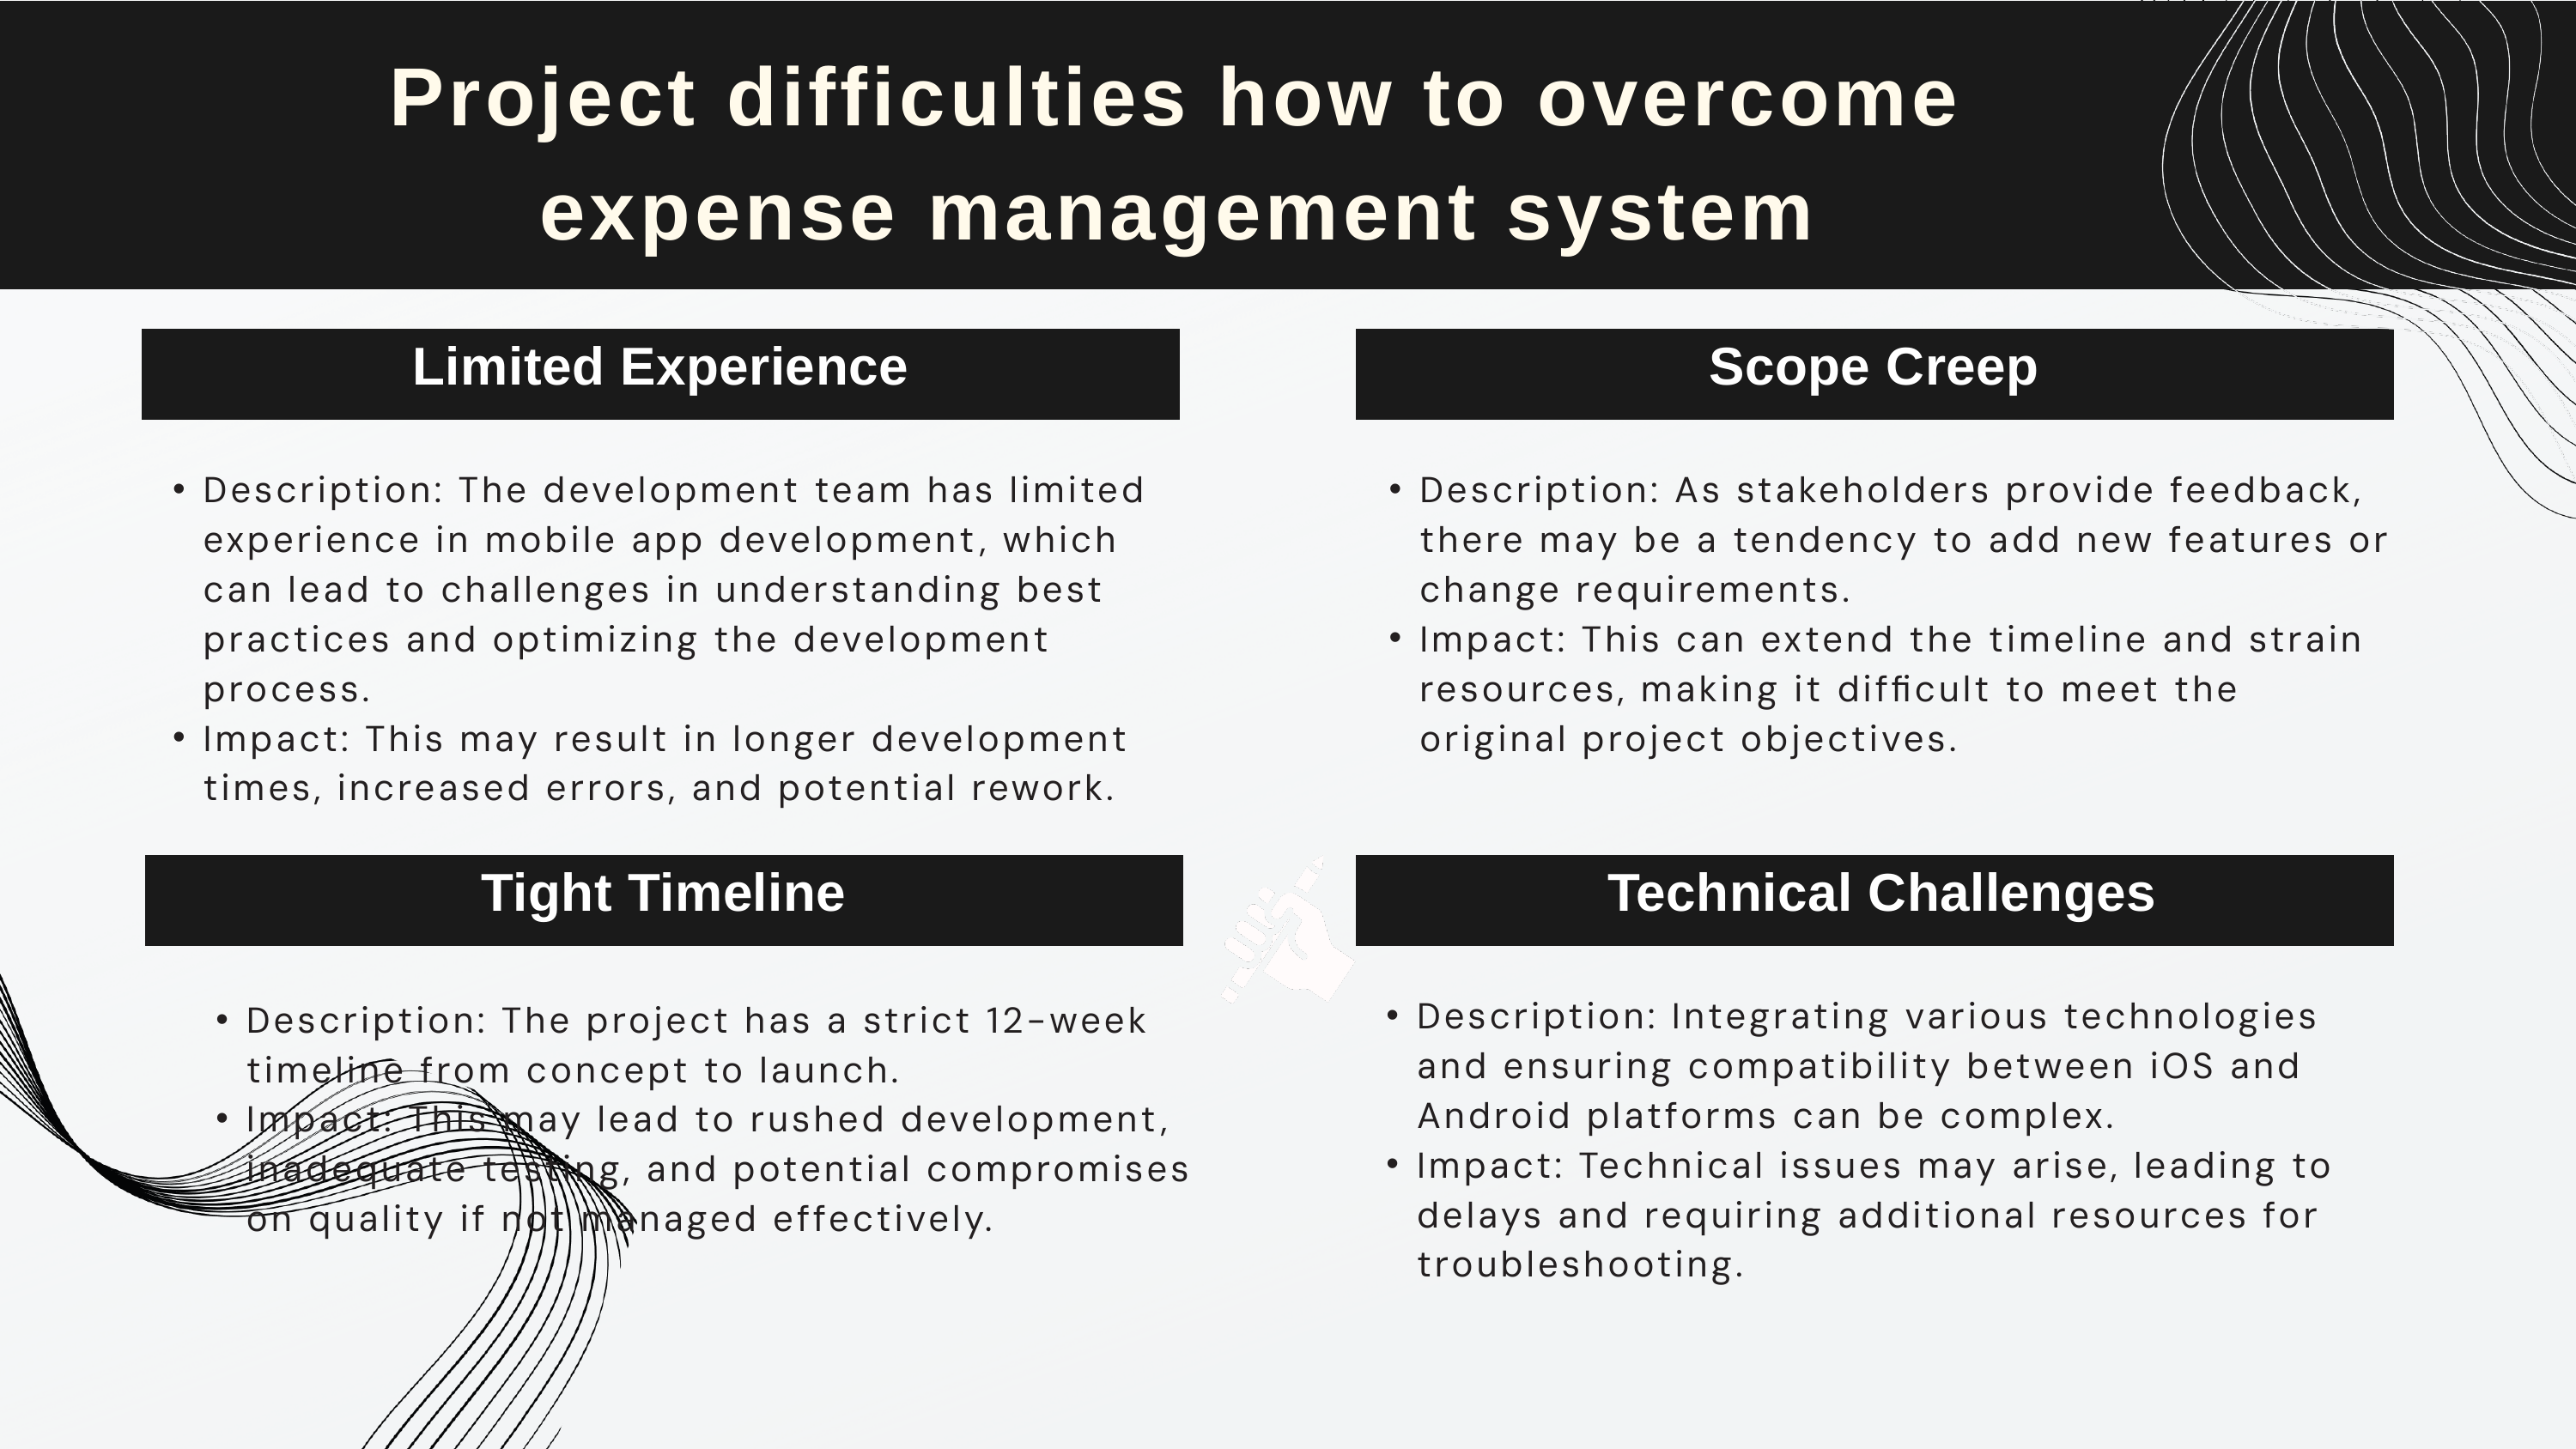

Project difficulties how to overcome expense management system

Limited Experience

Scope Creep
Description: The development team has limited experience in mobile app development, which can lead to challenges in understanding best practices and optimizing the development process.
Impact: This may result in longer development times, increased errors, and potential rework.

Description: As stakeholders provide feedback, there may be a tendency to add new features or change requirements.
Impact: This can extend the timeline and strain resources, making it difficult to meet the original project objectives.

Tight Timeline

 Technical Challenges

Description: The project has a strict 12-week timeline from concept to launch.
Impact: This may lead to rushed development, inadequate testing, and potential compromises on quality if not managed effectively.

Description: Integrating various technologies and ensuring compatibility between iOS and Android platforms can be complex.
Impact: Technical issues may arise, leading to delays and requiring additional resources for troubleshooting.